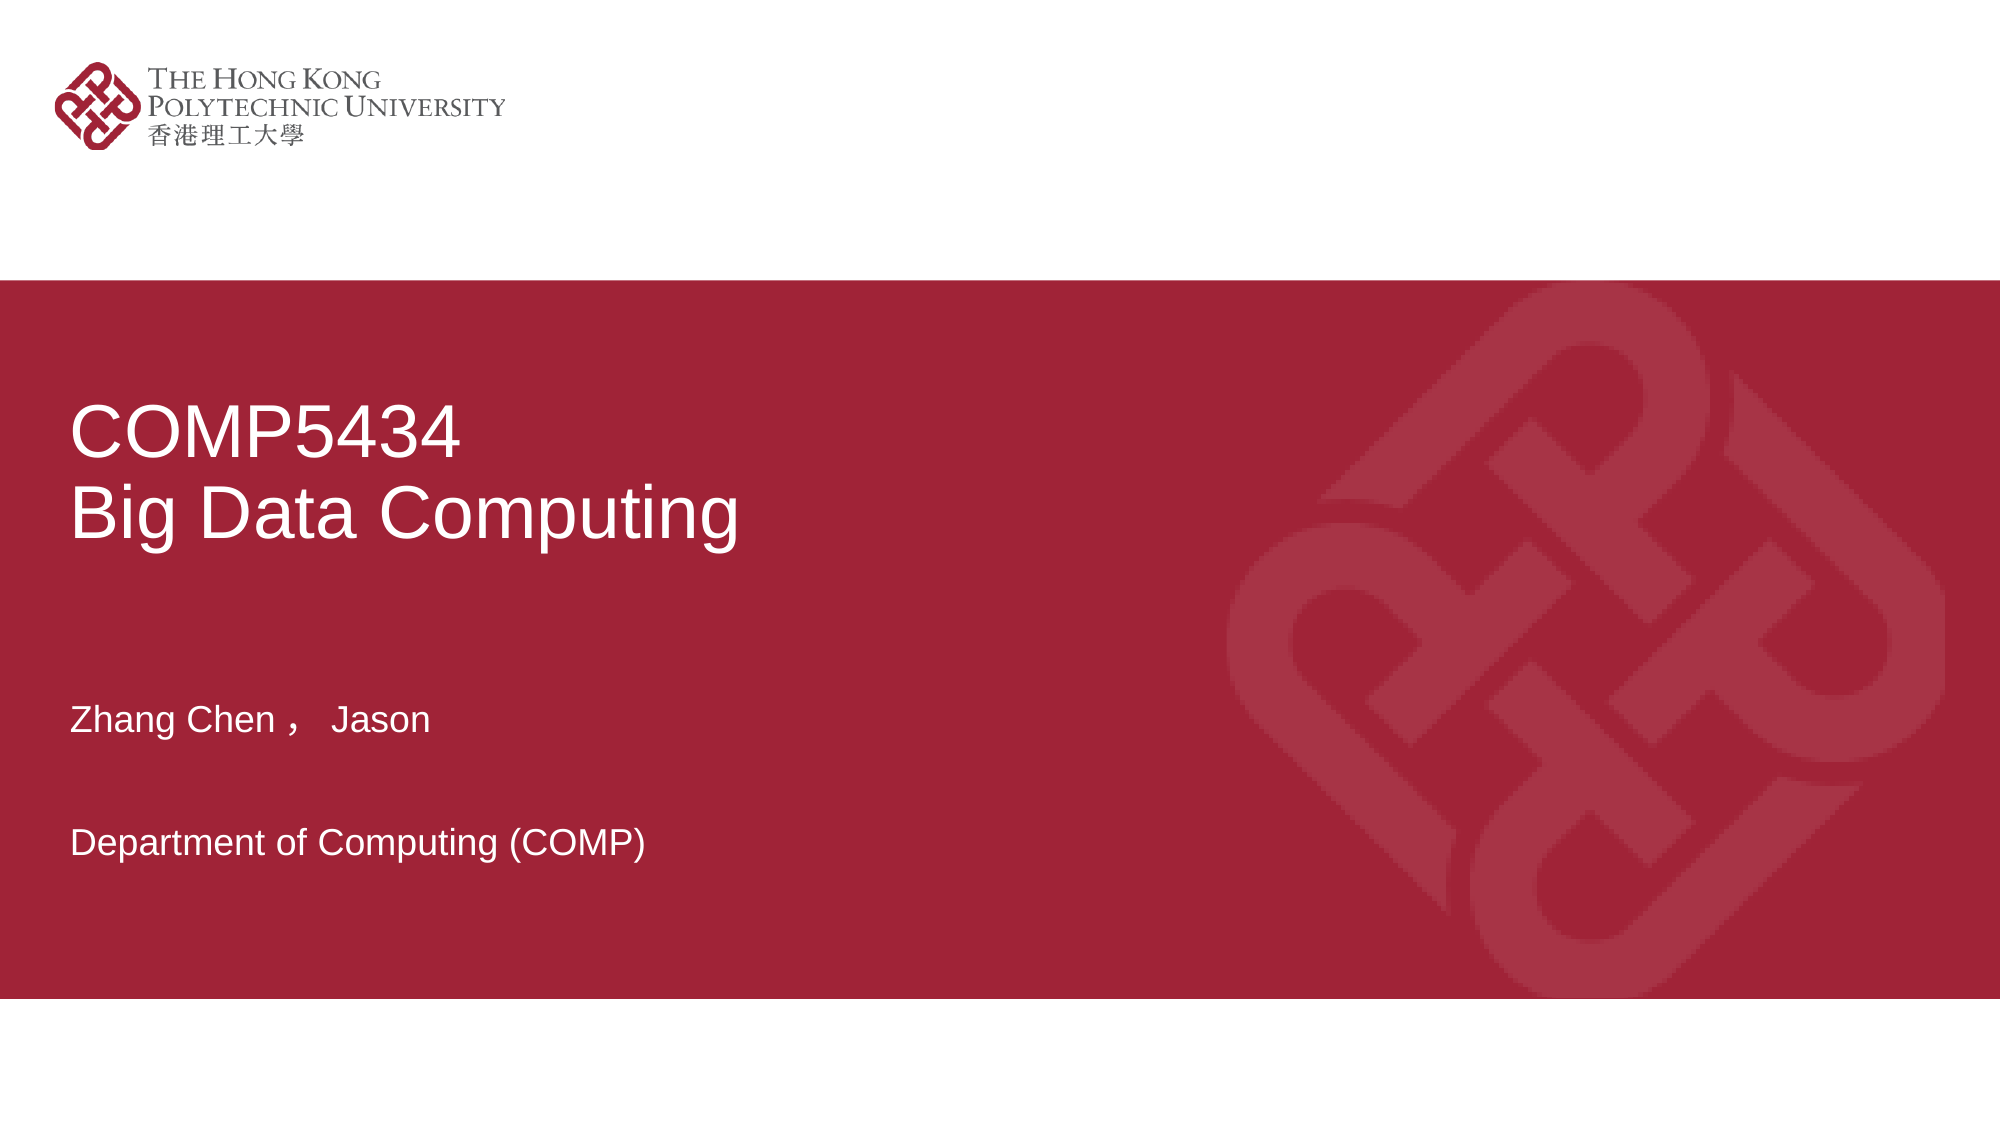

# COMP5434 Big Data Computing

Zhang Chen，Jason

Department of Computing (COMP)